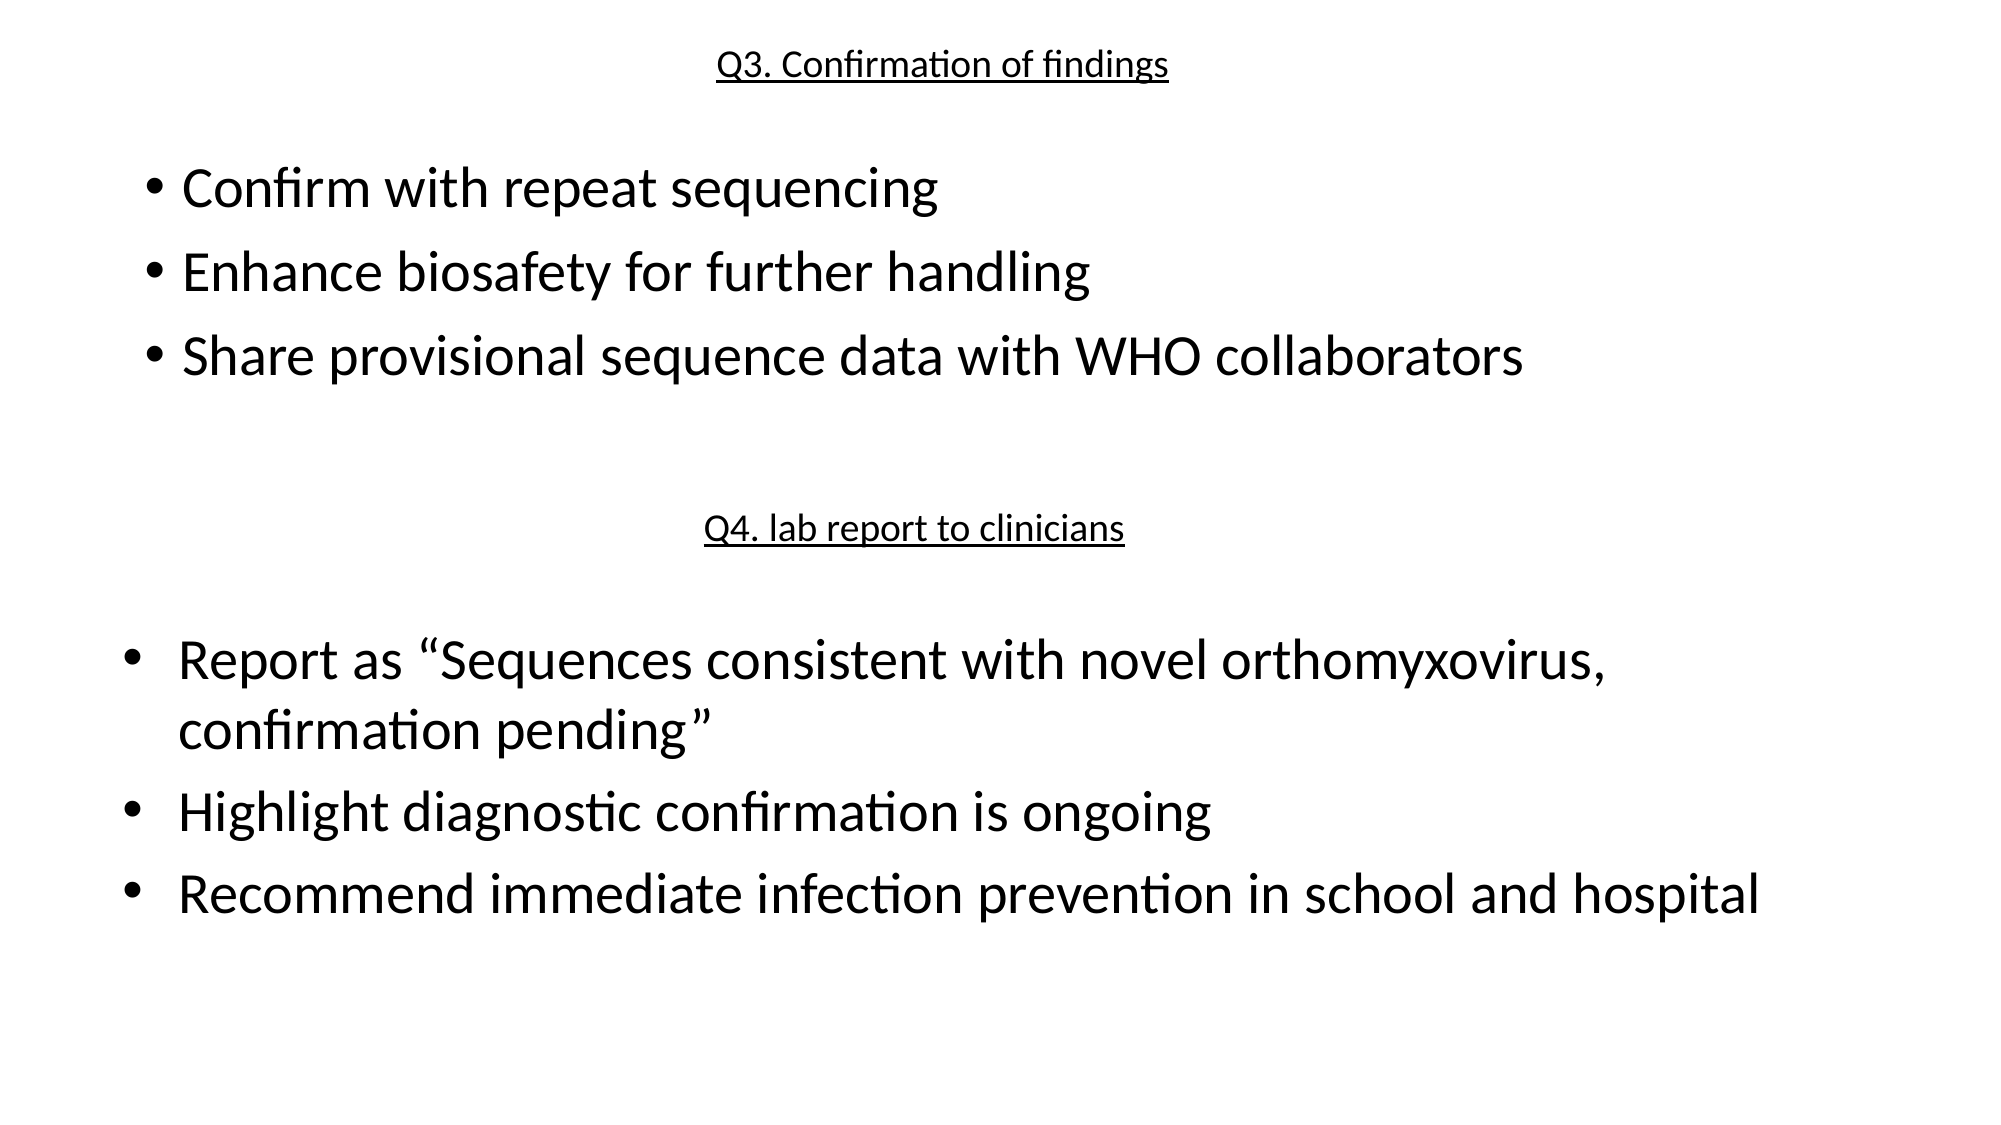

Q3. Confirmation of findings
Confirm with repeat sequencing
Enhance biosafety for further handling
Share provisional sequence data with WHO collaborators

Q4. lab report to clinicians
Report as “Sequences consistent with novel orthomyxovirus, confirmation pending”
Highlight diagnostic confirmation is ongoing
Recommend immediate infection prevention in school and hospital